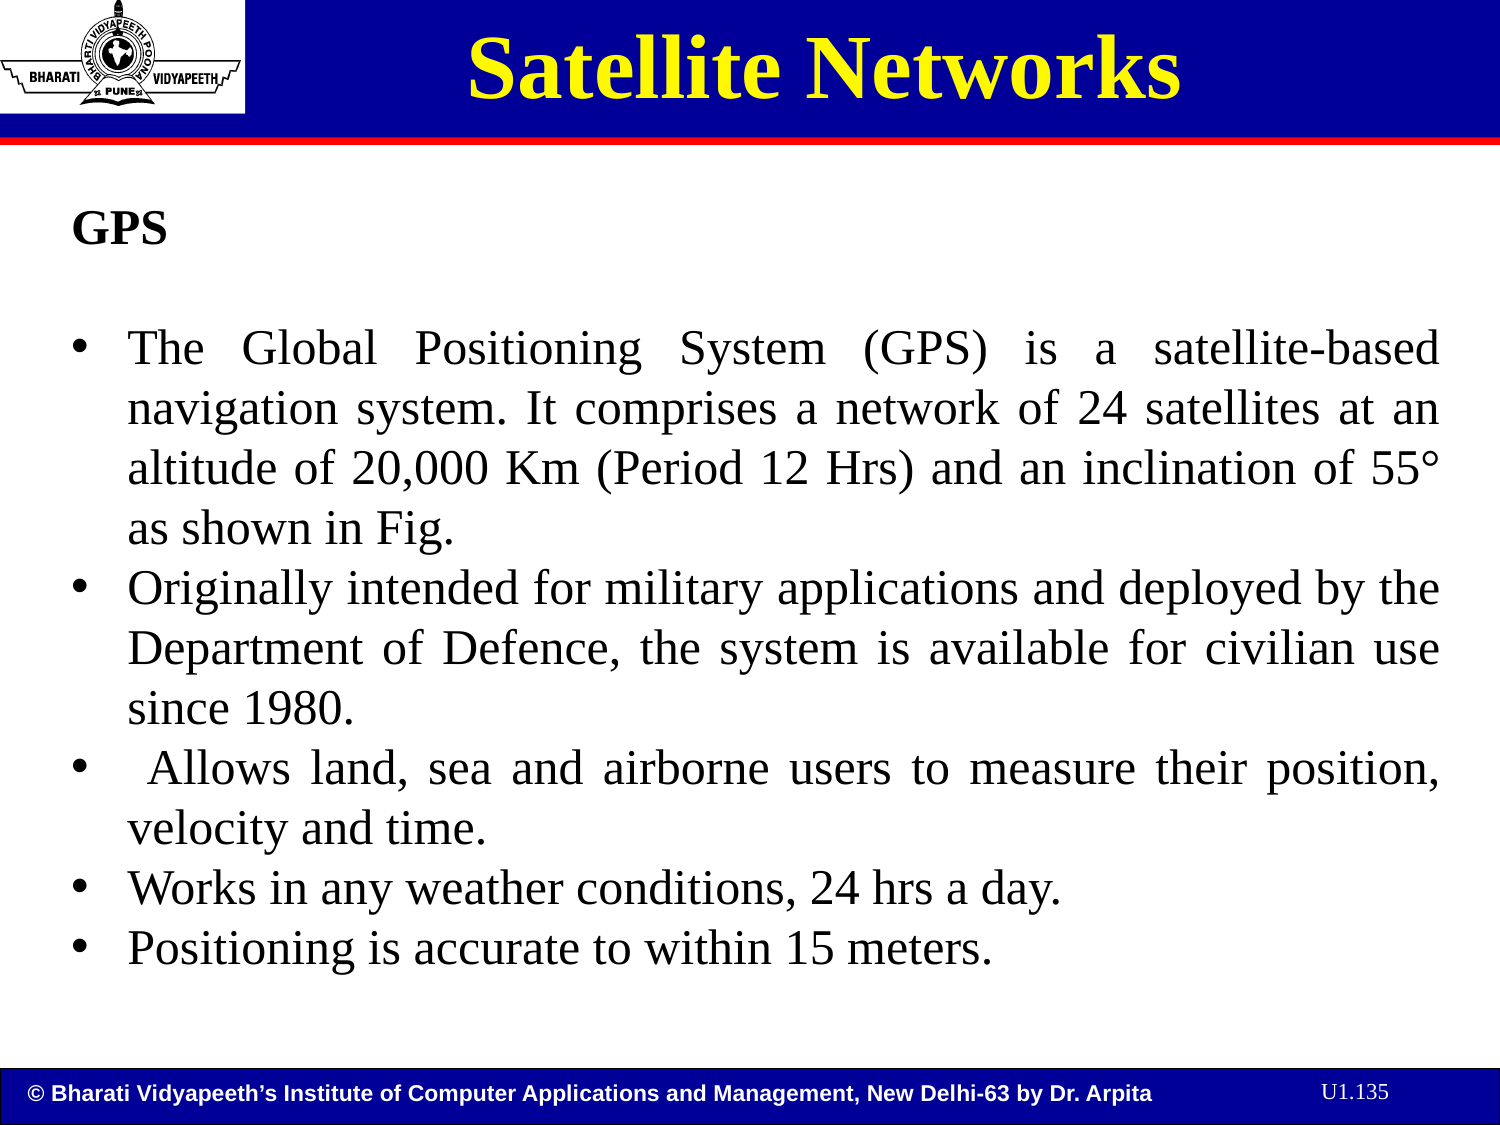

Satellite Networks
GPS

The Global Positioning System (GPS) is a satellite-based navigation system. It comprises a network of 24 satellites at an altitude of 20,000 Km (Period 12 Hrs) and an inclination of 55° as shown in Fig.
Originally intended for military applications and deployed by the Department of Defence, the system is available for civilian use since 1980.
 Allows land, sea and airborne users to measure their position, velocity and time.
Works in any weather conditions, 24 hrs a day.
Positioning is accurate to within 15 meters.